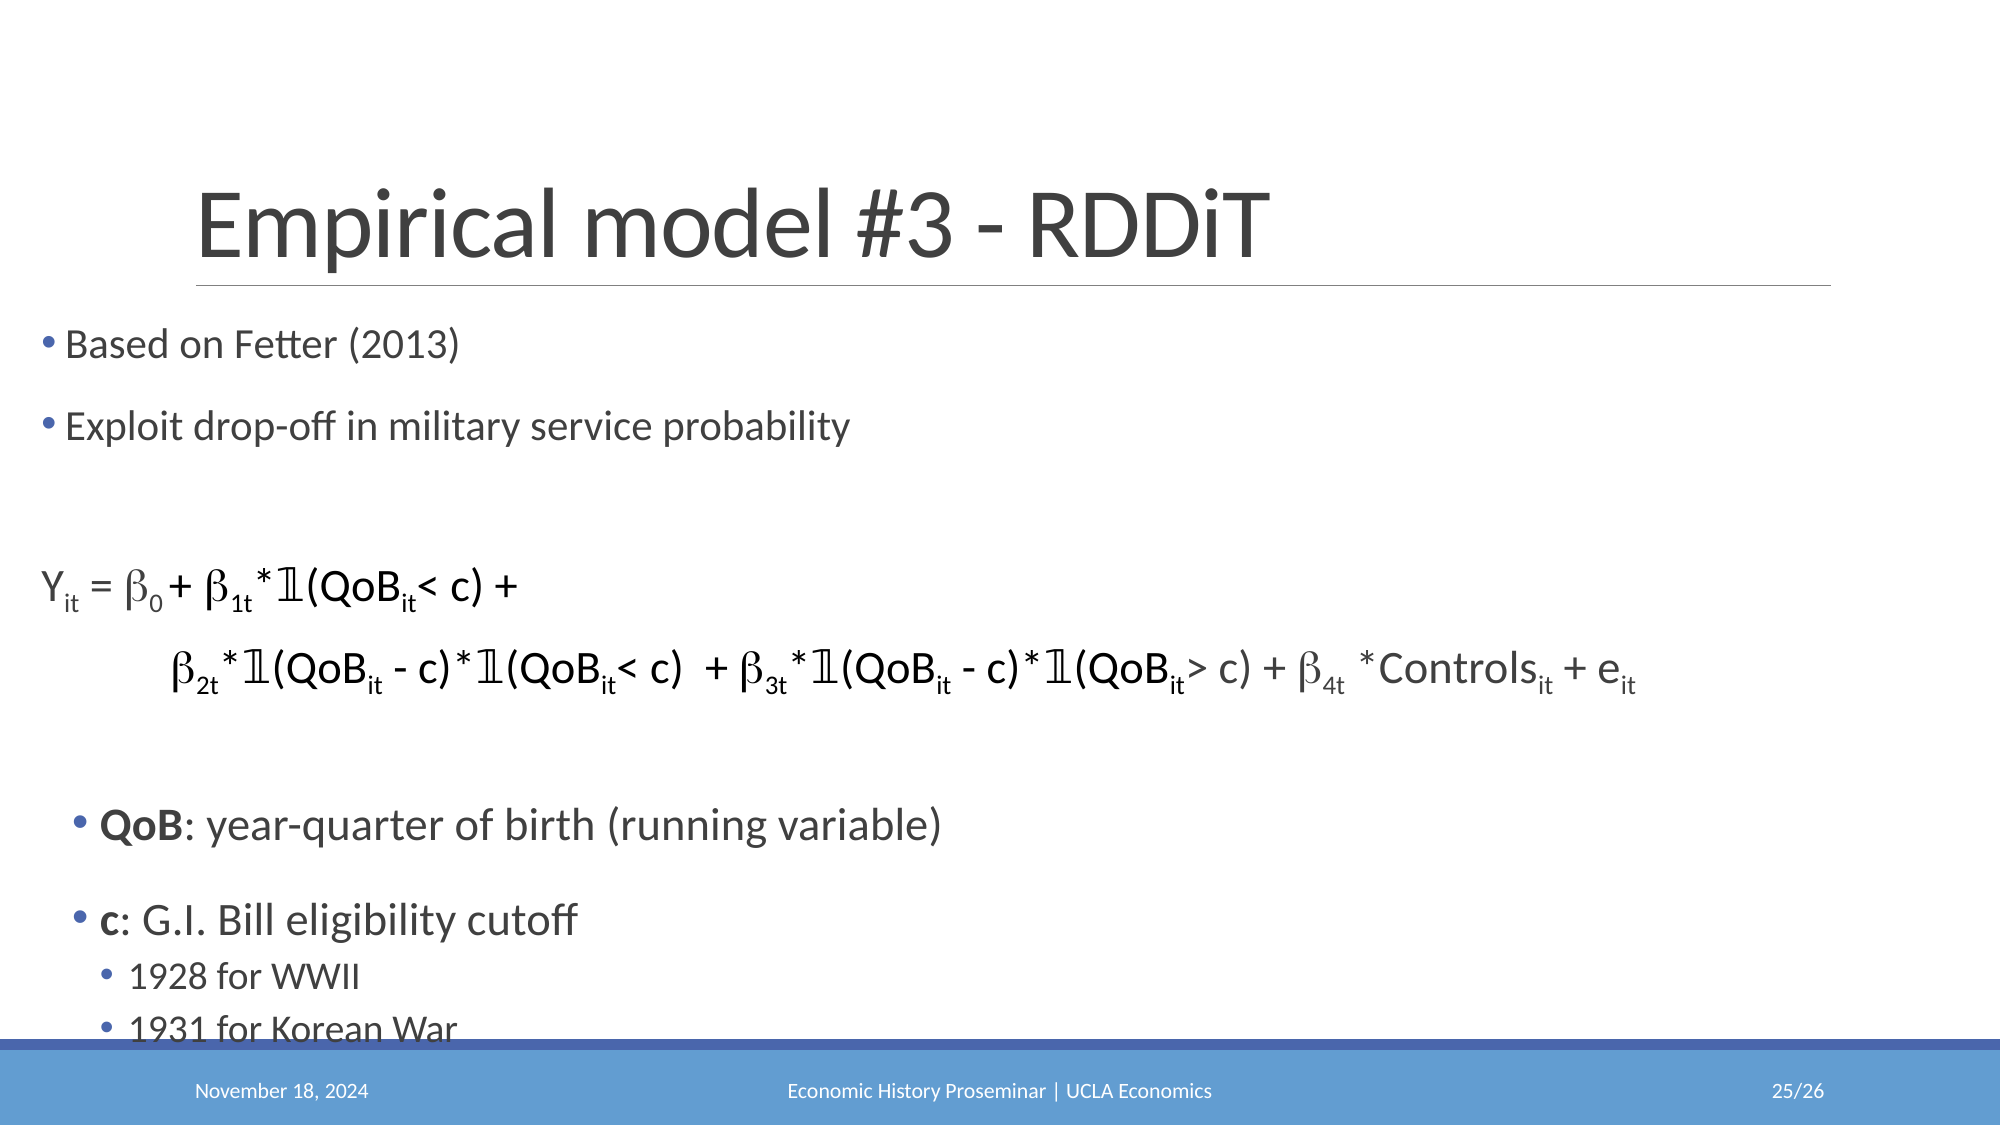

# Empirical model #3 - RDDiT
 Based on Fetter (2013)
 Exploit drop-off in military service probability

Yit = β0 +  β1t*𝟙(QoBit< c) +
		β2t*𝟙(QoBit - c)*𝟙(QoBit< c)  + β3t*𝟙(QoBit - c)*𝟙(QoBit> c) + β4t *Controlsit + eit

QoB: year-quarter of birth (running variable)
c: G.I. Bill eligibility cutoff
1928 for WWII
1931 for Korean War

November 18, 2024
Economic History Proseminar | UCLA Economics
25/26